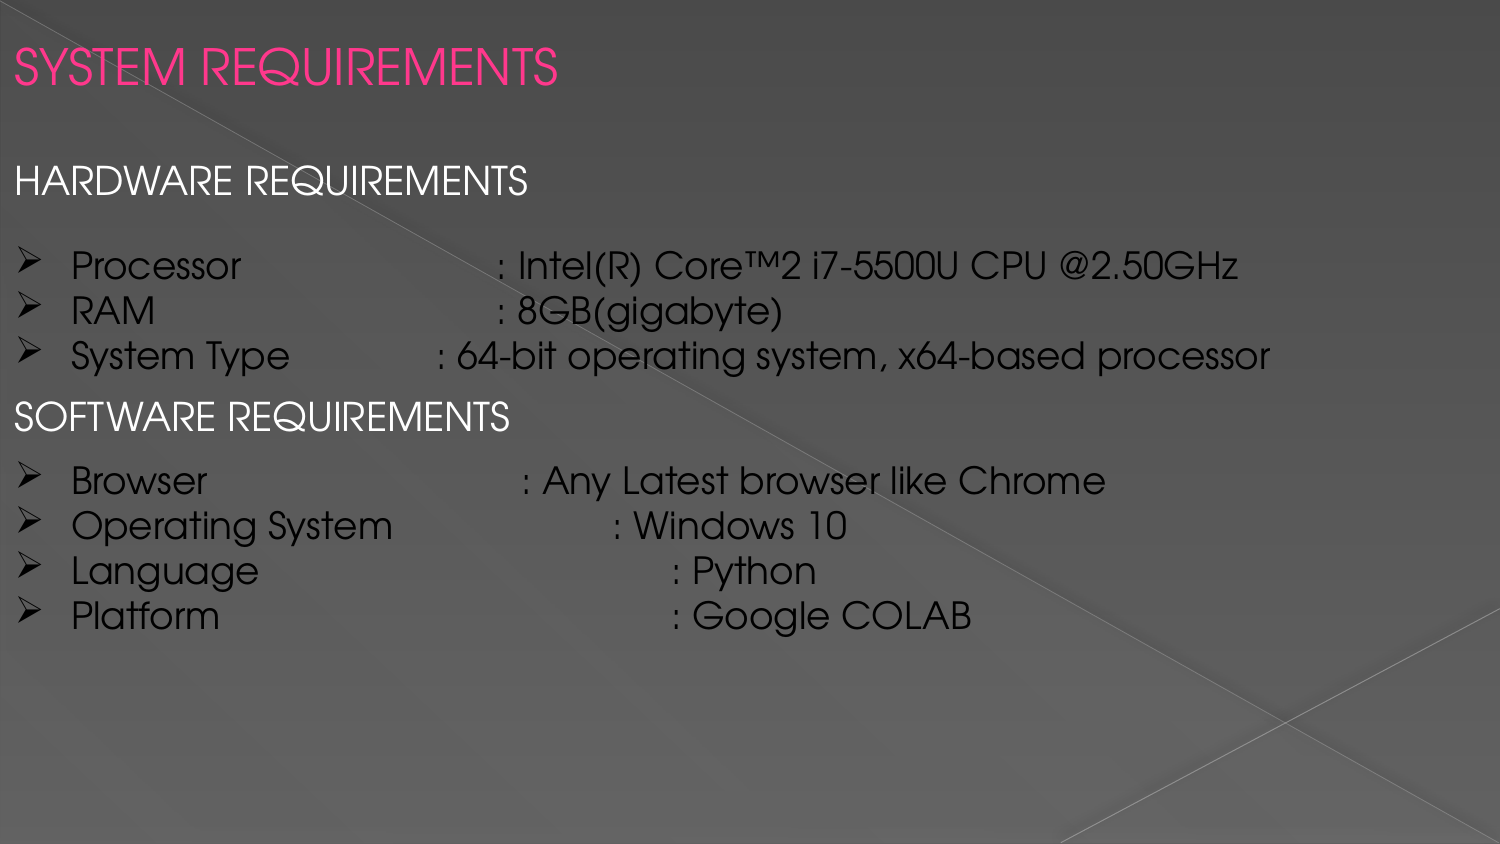

SYSTEM REQUIREMENTS

HARDWARE REQUIREMENTS
Processor	            : Intel(R) Core™2 i7-5500U CPU @2.50GHz
RAM		            : 8GB(gigabyte)
System Type              : 64-bit operating system, x64-based processor
SOFTWARE REQUIREMENTS
Browser			: Any Latest browser like Chrome
Operating System                     : Windows 10
Language			: Python
Platform			: Google COLAB